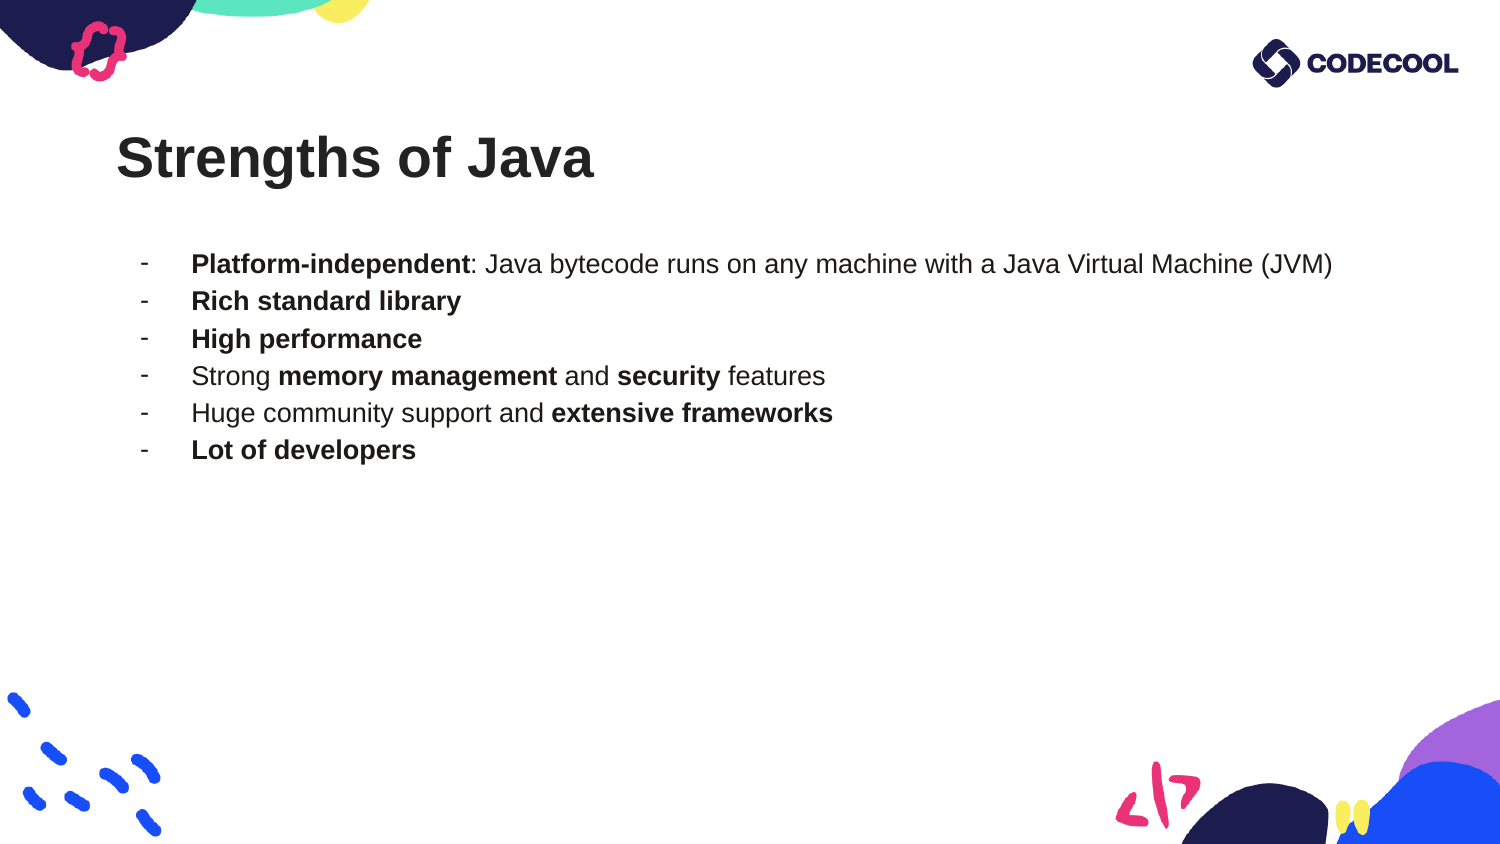

# Strengths of Java
Platform-independent: Java bytecode runs on any machine with a Java Virtual Machine (JVM)
Rich standard library
High performance
Strong memory management and security features
Huge community support and extensive frameworks
Lot of developers